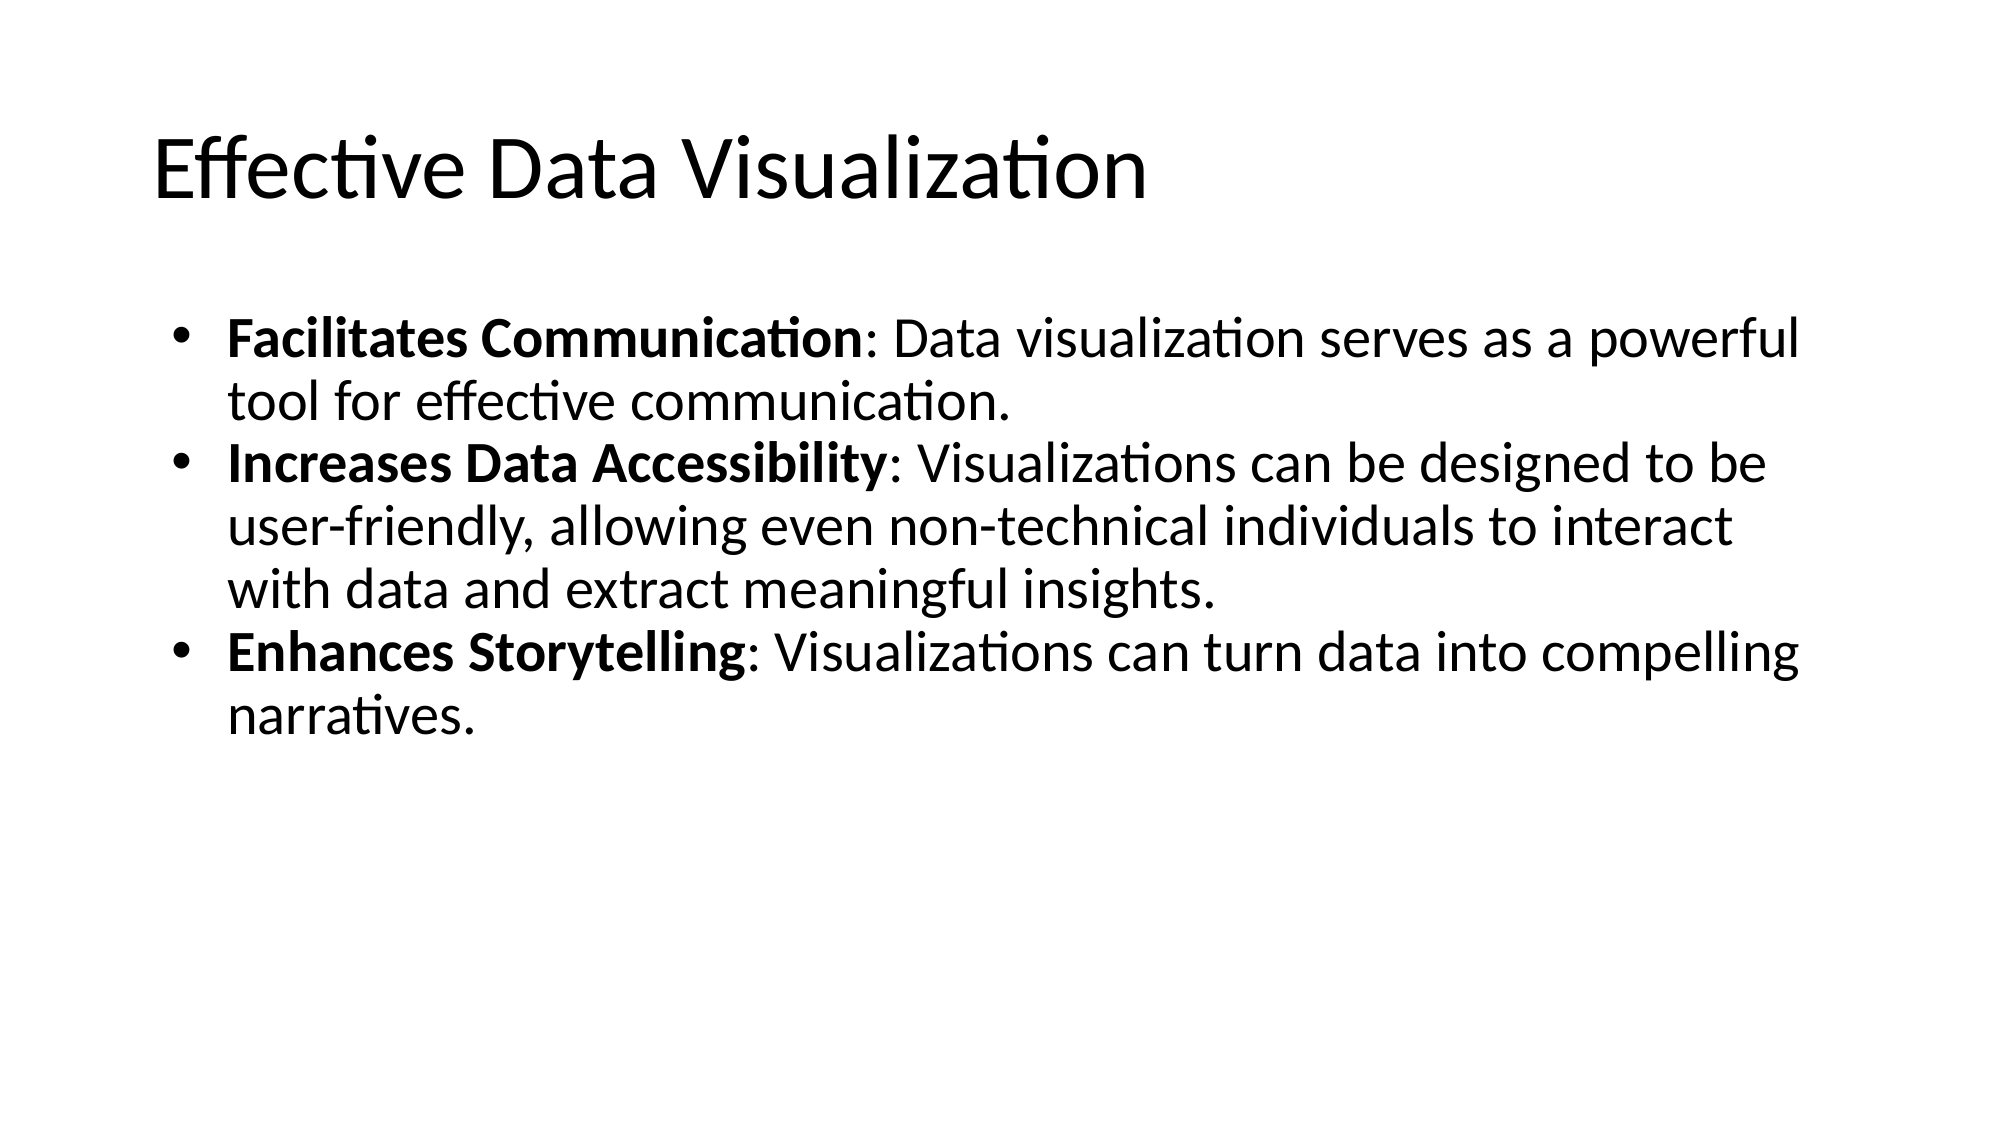

# Effective Data Visualization
Facilitates Communication: Data visualization serves as a powerful tool for effective communication.
Increases Data Accessibility: Visualizations can be designed to be user-friendly, allowing even non-technical individuals to interact with data and extract meaningful insights.
Enhances Storytelling: Visualizations can turn data into compelling narratives.